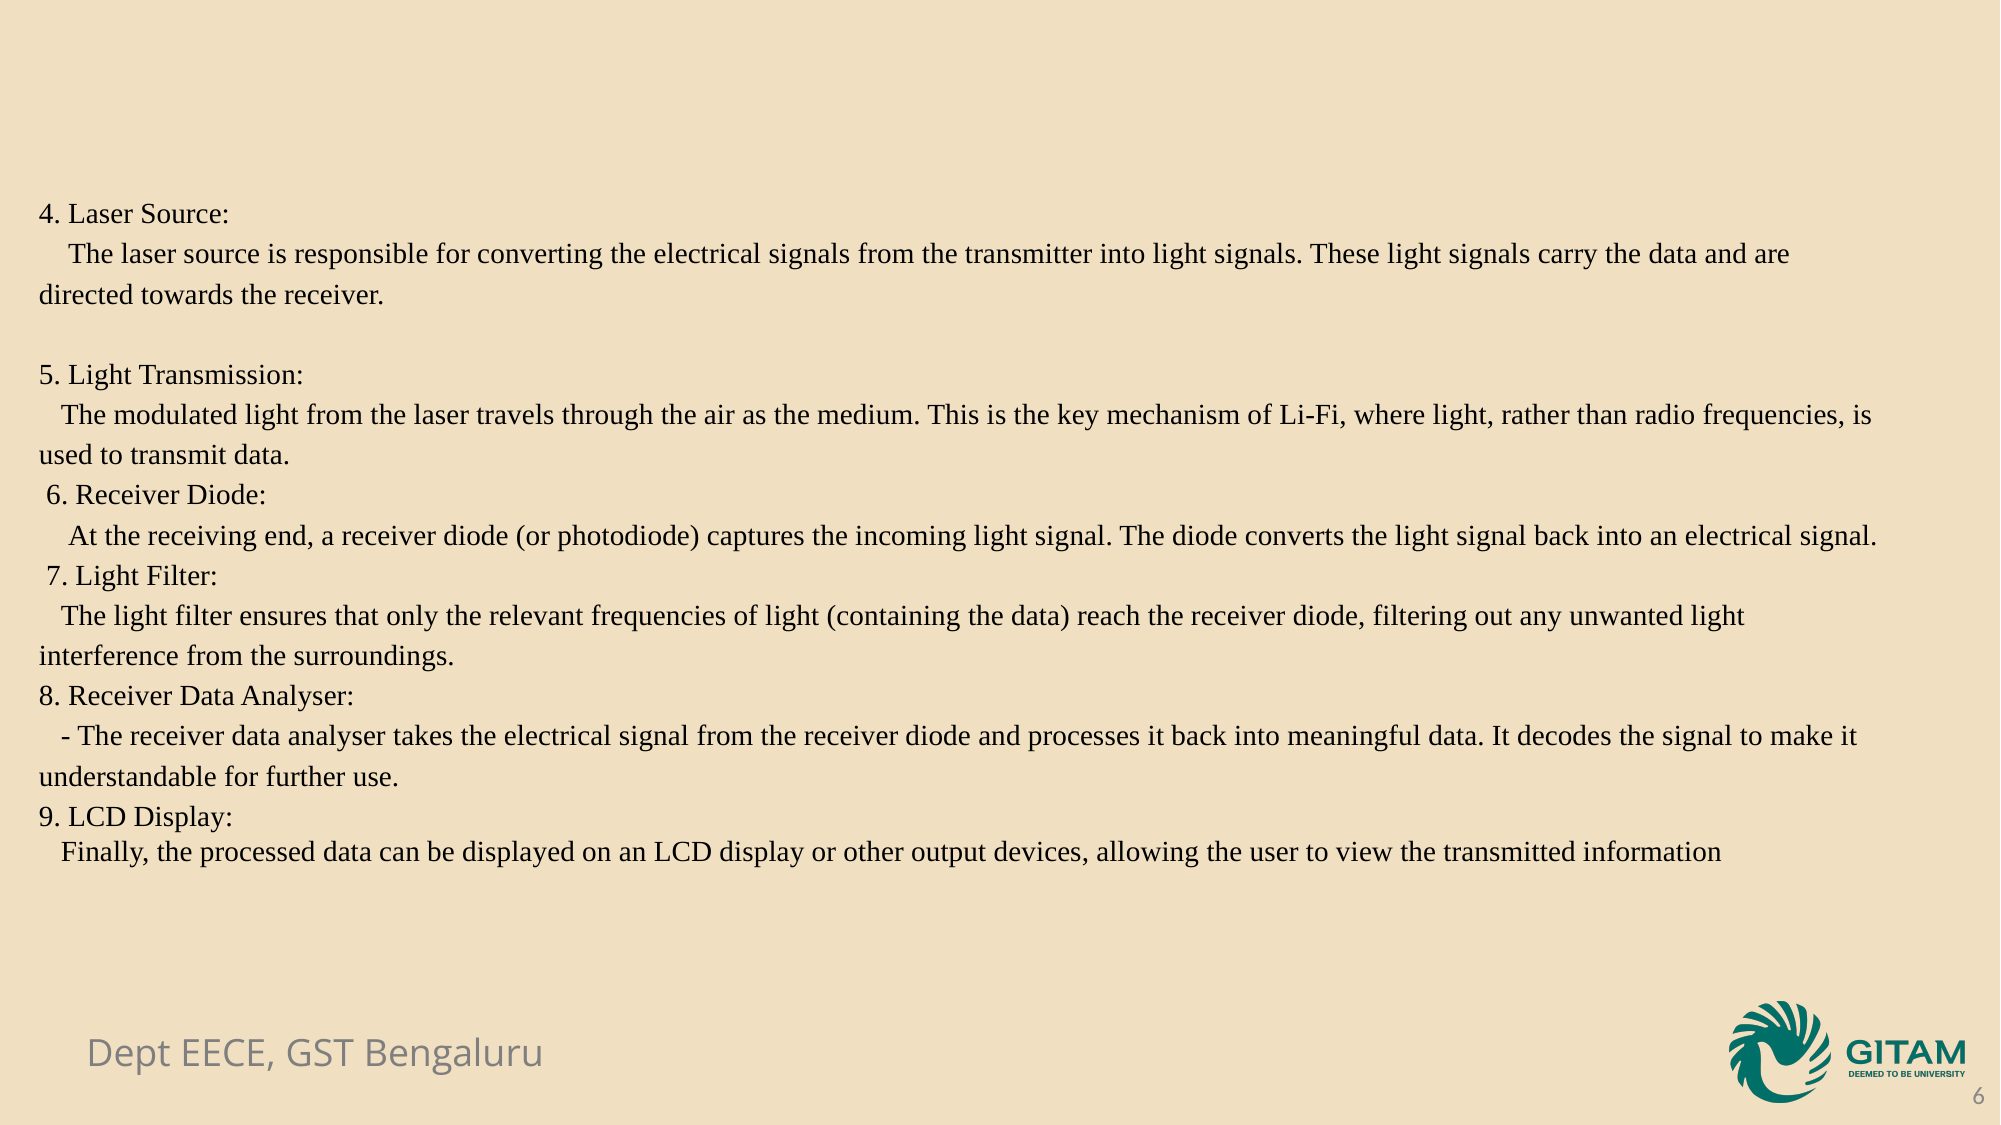

4. Laser Source:
    The laser source is responsible for converting the electrical signals from the transmitter into light signals. These light signals carry the data and are directed towards the receiver.

5. Light Transmission:
   The modulated light from the laser travels through the air as the medium. This is the key mechanism of Li-Fi, where light, rather than radio frequencies, is used to transmit data.
 6. Receiver Diode:
    At the receiving end, a receiver diode (or photodiode) captures the incoming light signal. The diode converts the light signal back into an electrical signal.
 7. Light Filter:
   The light filter ensures that only the relevant frequencies of light (containing the data) reach the receiver diode, filtering out any unwanted light interference from the surroundings.
8. Receiver Data Analyser:
   - The receiver data analyser takes the electrical signal from the receiver diode and processes it back into meaningful data. It decodes the signal to make it understandable for further use.
9. LCD Display:
   Finally, the processed data can be displayed on an LCD display or other output devices, allowing the user to view the transmitted information
6